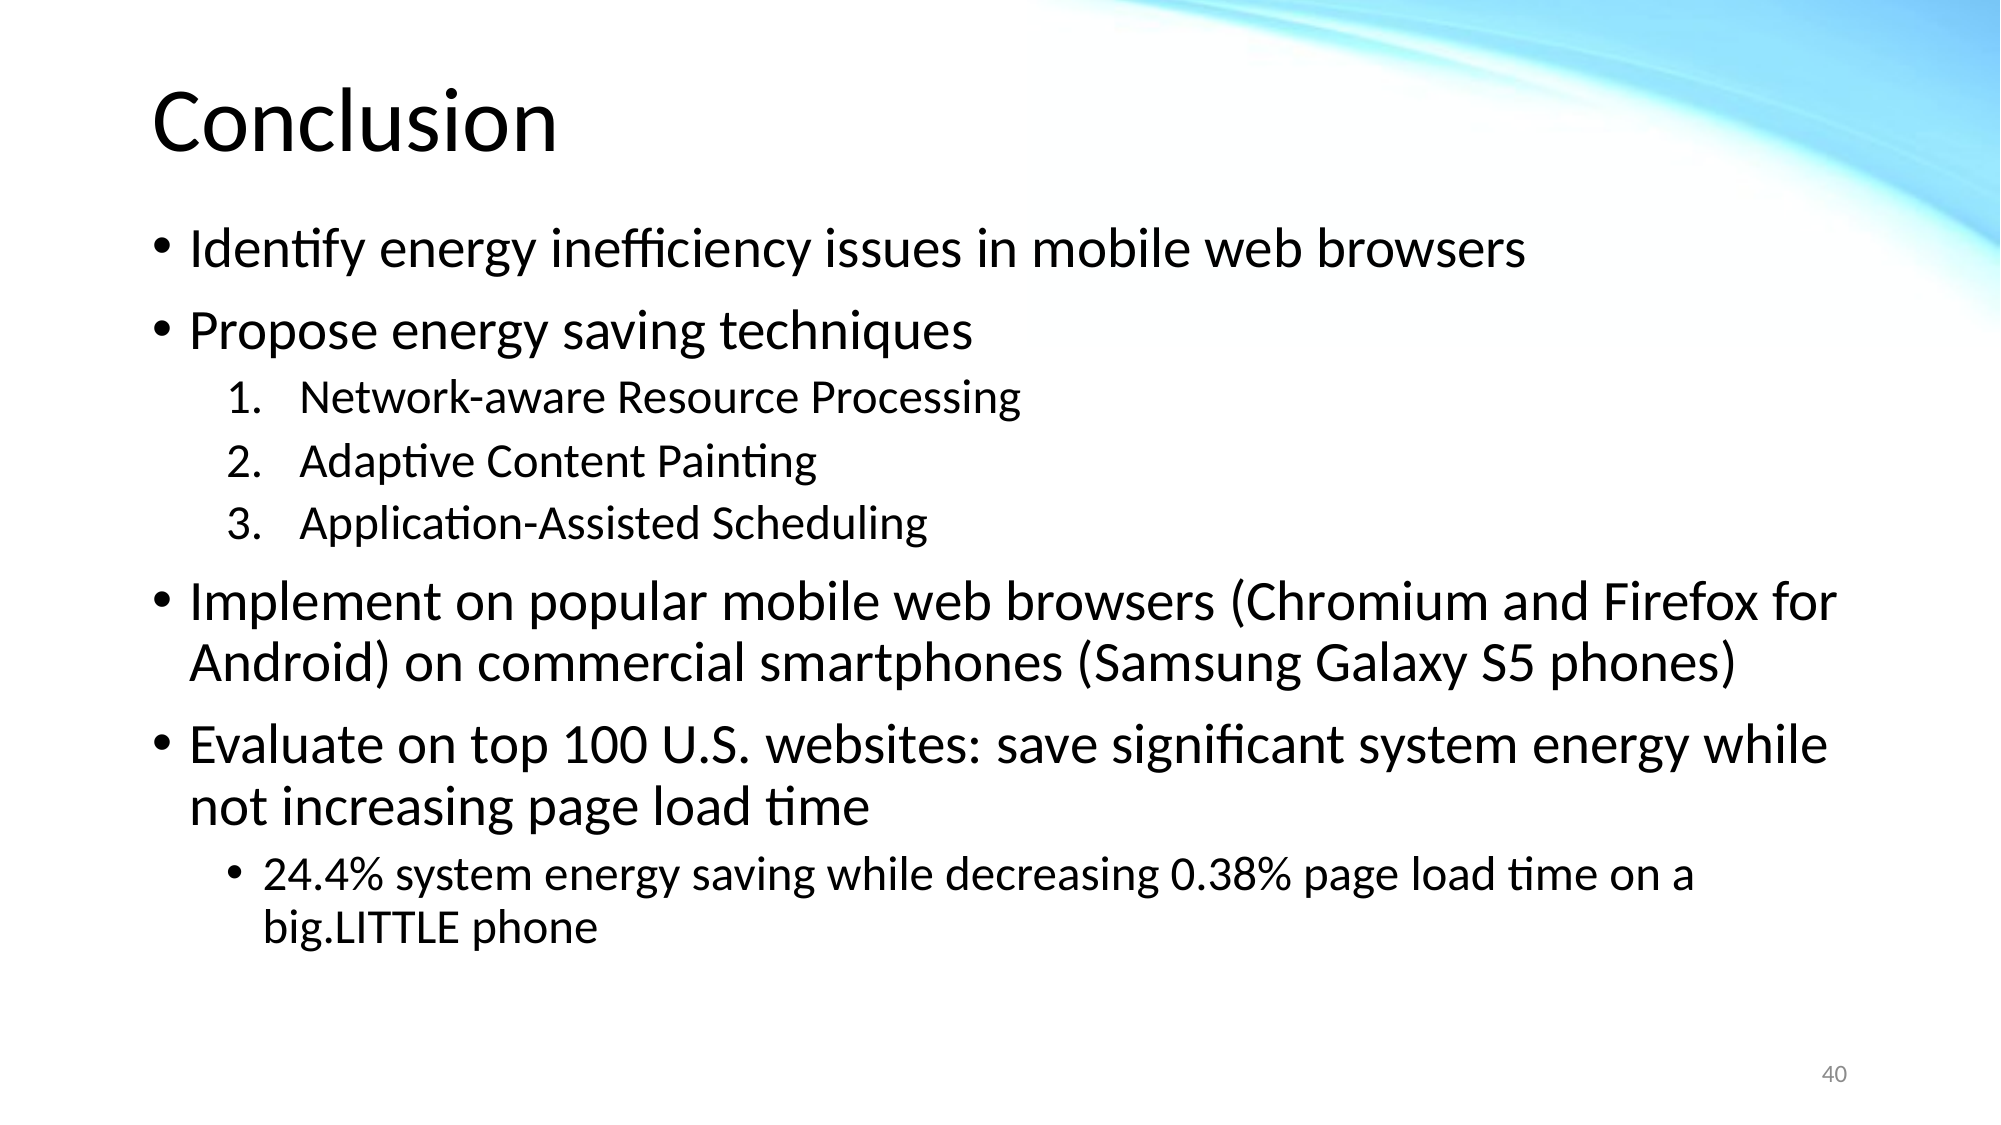

# Conclusion
Identify energy inefficiency issues in mobile web browsers
Propose energy saving techniques
Network-aware Resource Processing
Adaptive Content Painting
Application-Assisted Scheduling
Implement on popular mobile web browsers (Chromium and Firefox for Android) on commercial smartphones (Samsung Galaxy S5 phones)
Evaluate on top 100 U.S. websites: save significant system energy while not increasing page load time
24.4% system energy saving while decreasing 0.38% page load time on a big.LITTLE phone
40